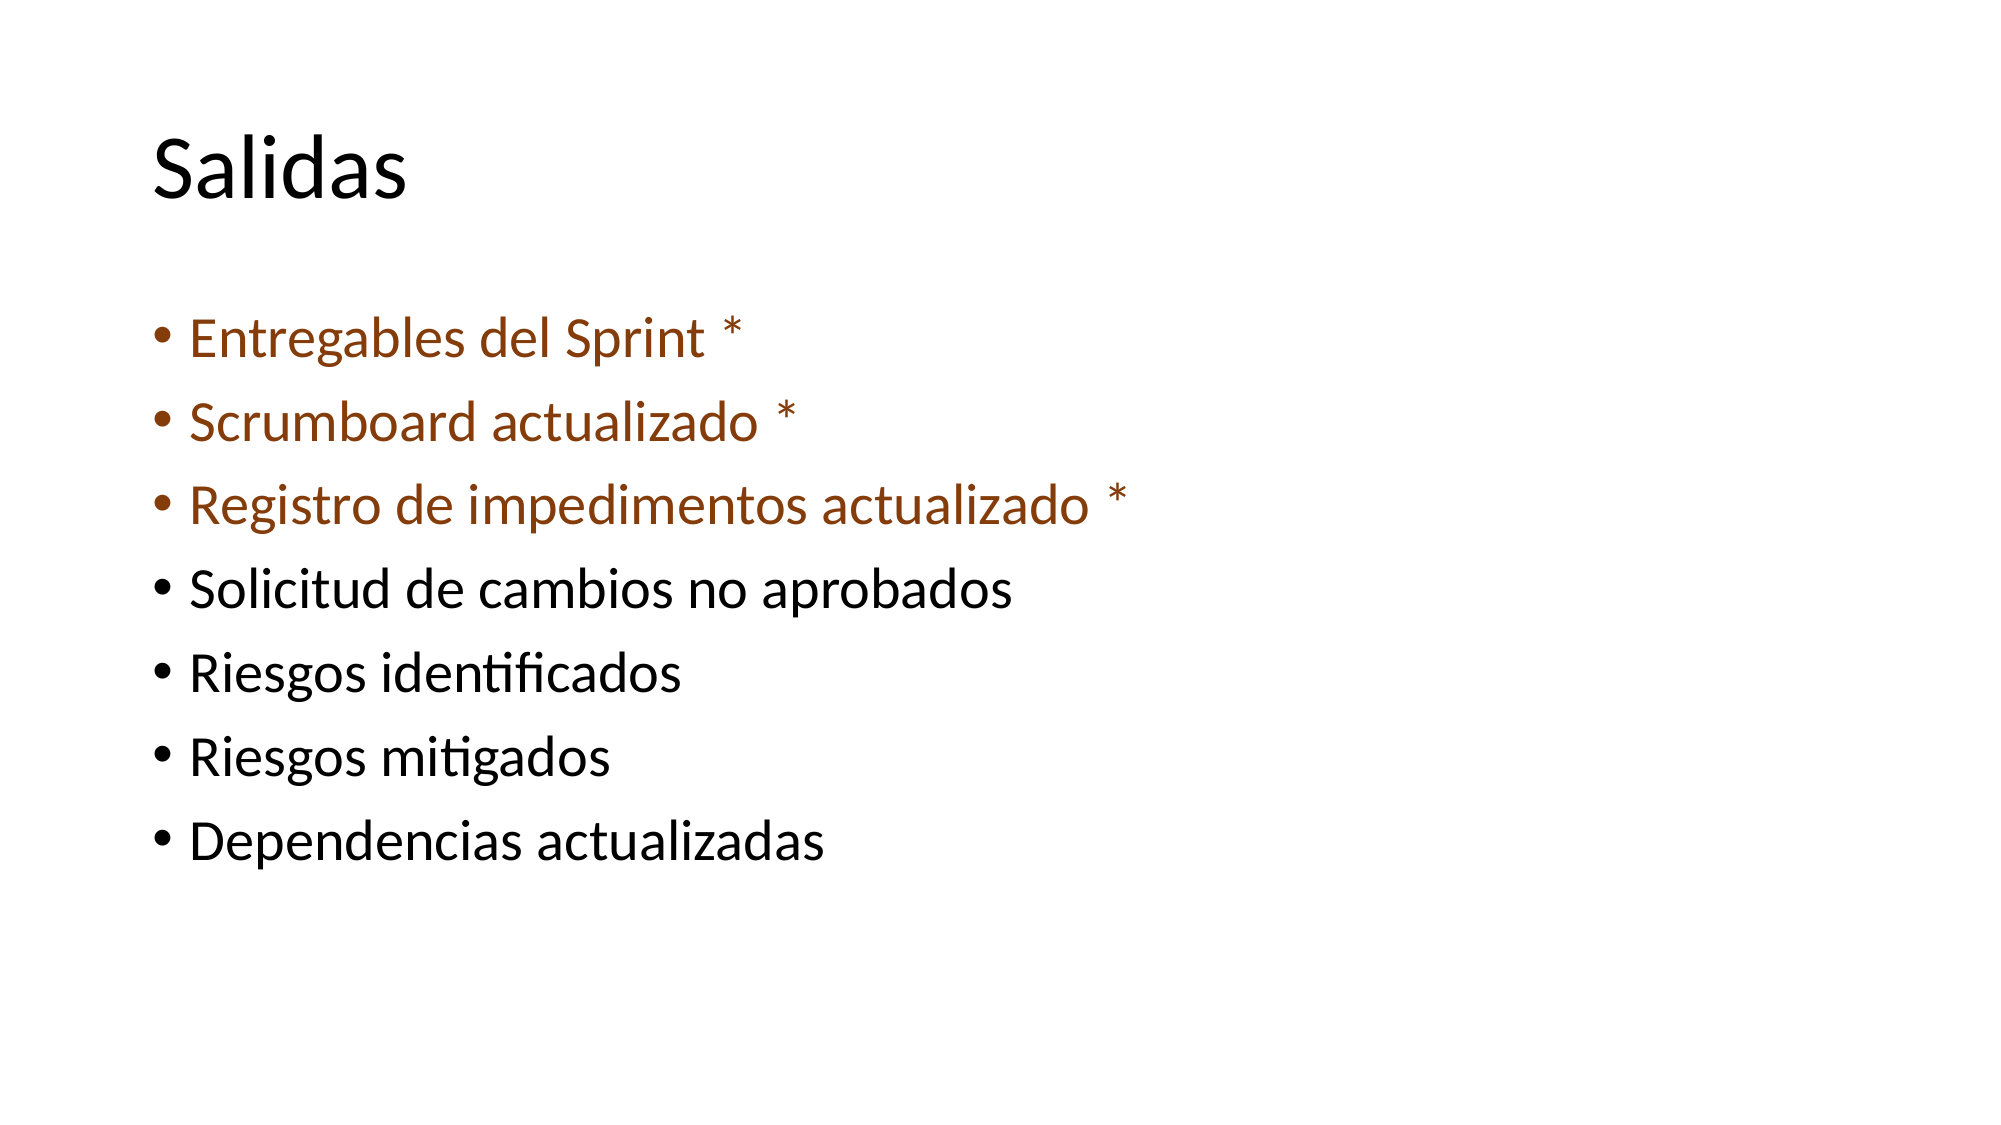

# Salidas
Entregables del Sprint *
Scrumboard actualizado *
Registro de impedimentos actualizado *
Solicitud de cambios no aprobados
Riesgos identificados
Riesgos mitigados
Dependencias actualizadas